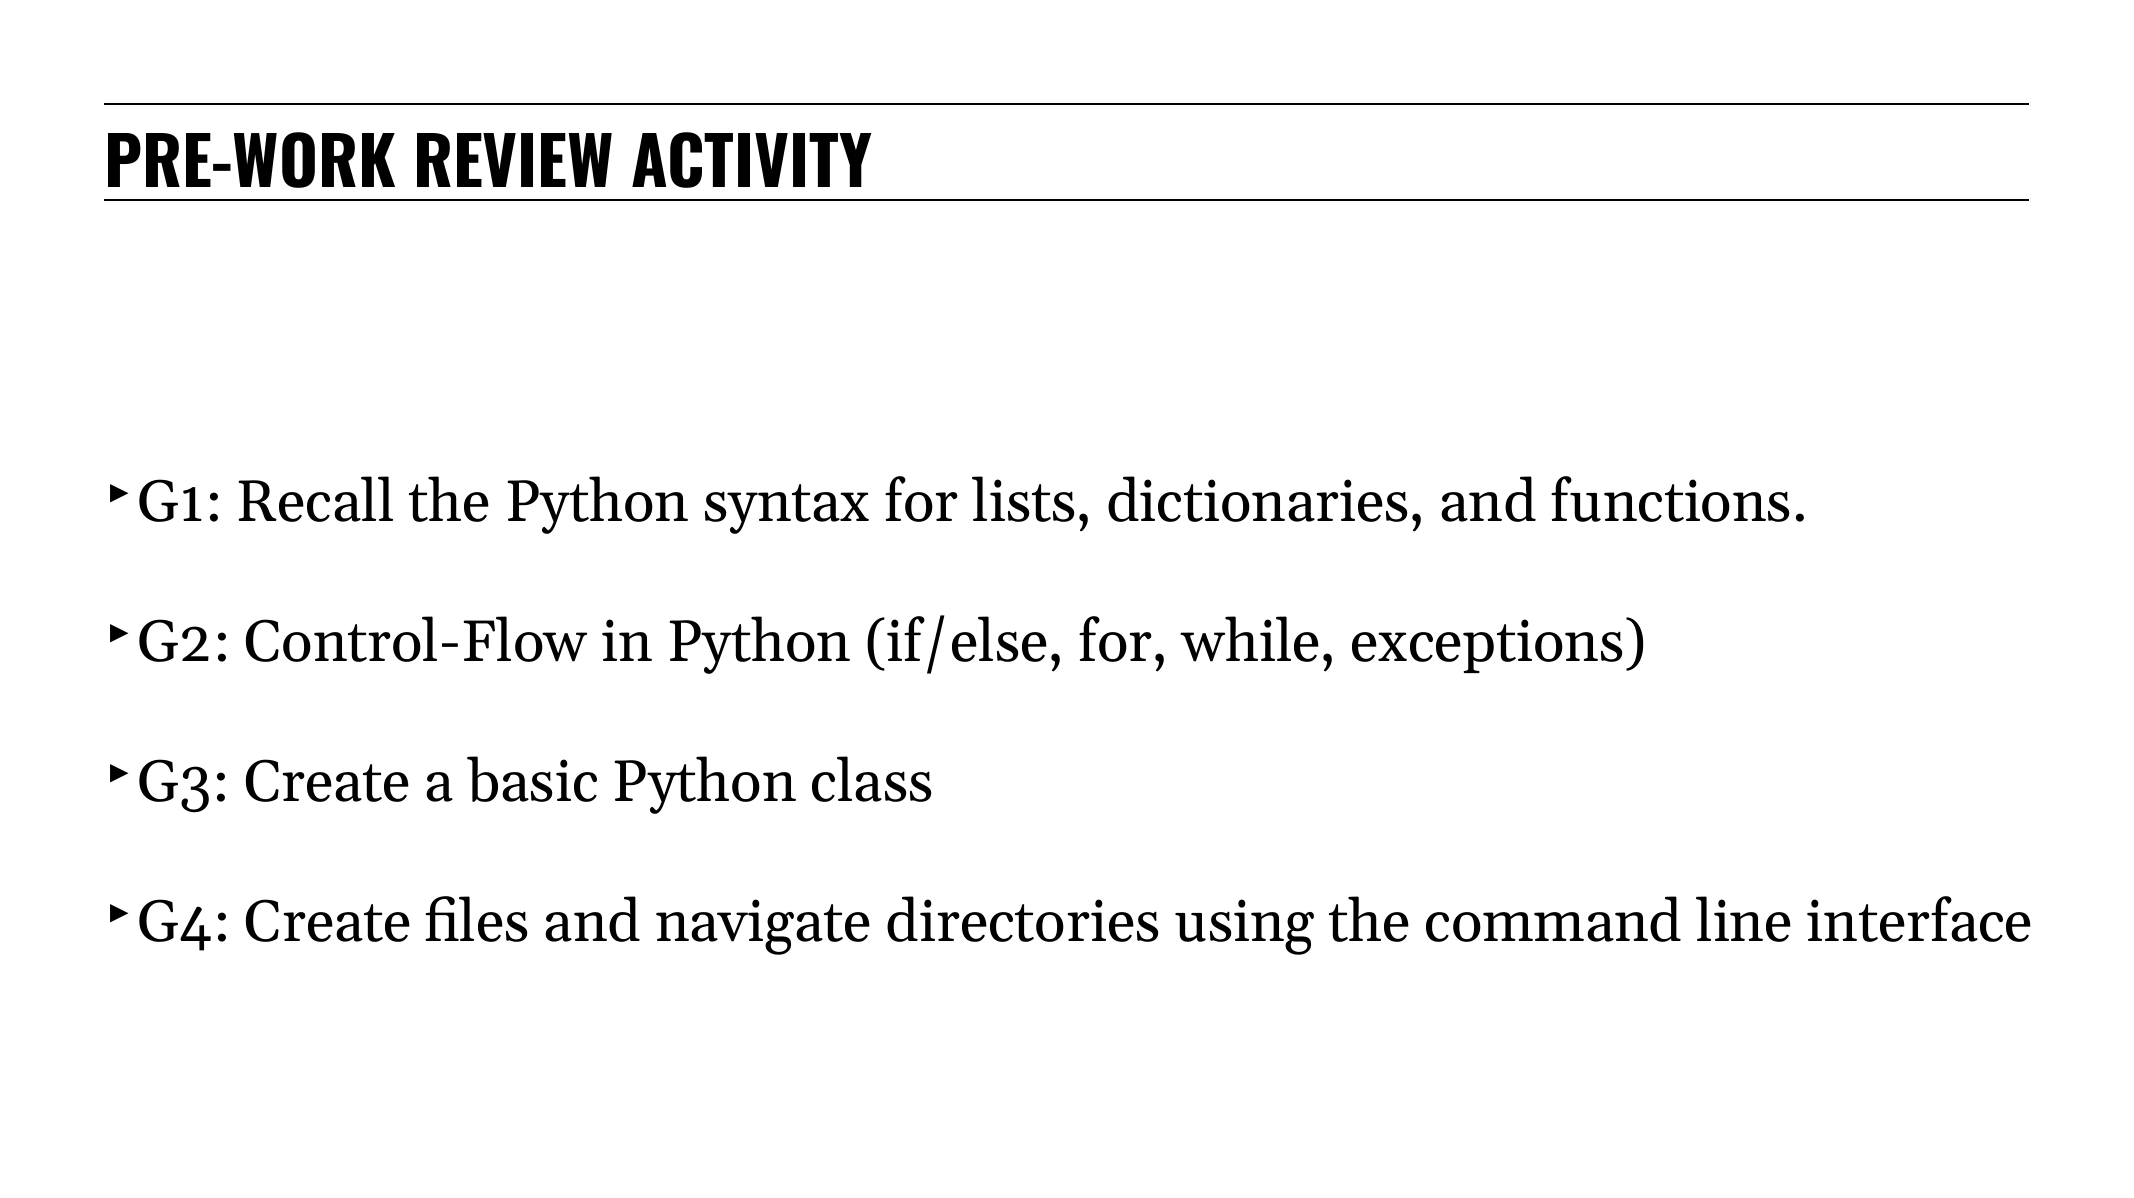

PRE-WORK REVIEW ACTIVITY

G1: Recall the Python syntax for lists, dictionaries, and functions.

G2: Control-Flow in Python (if/else, for, while, exceptions)

G3: Create a basic Python class

G4: Create files and navigate directories using the command line interface